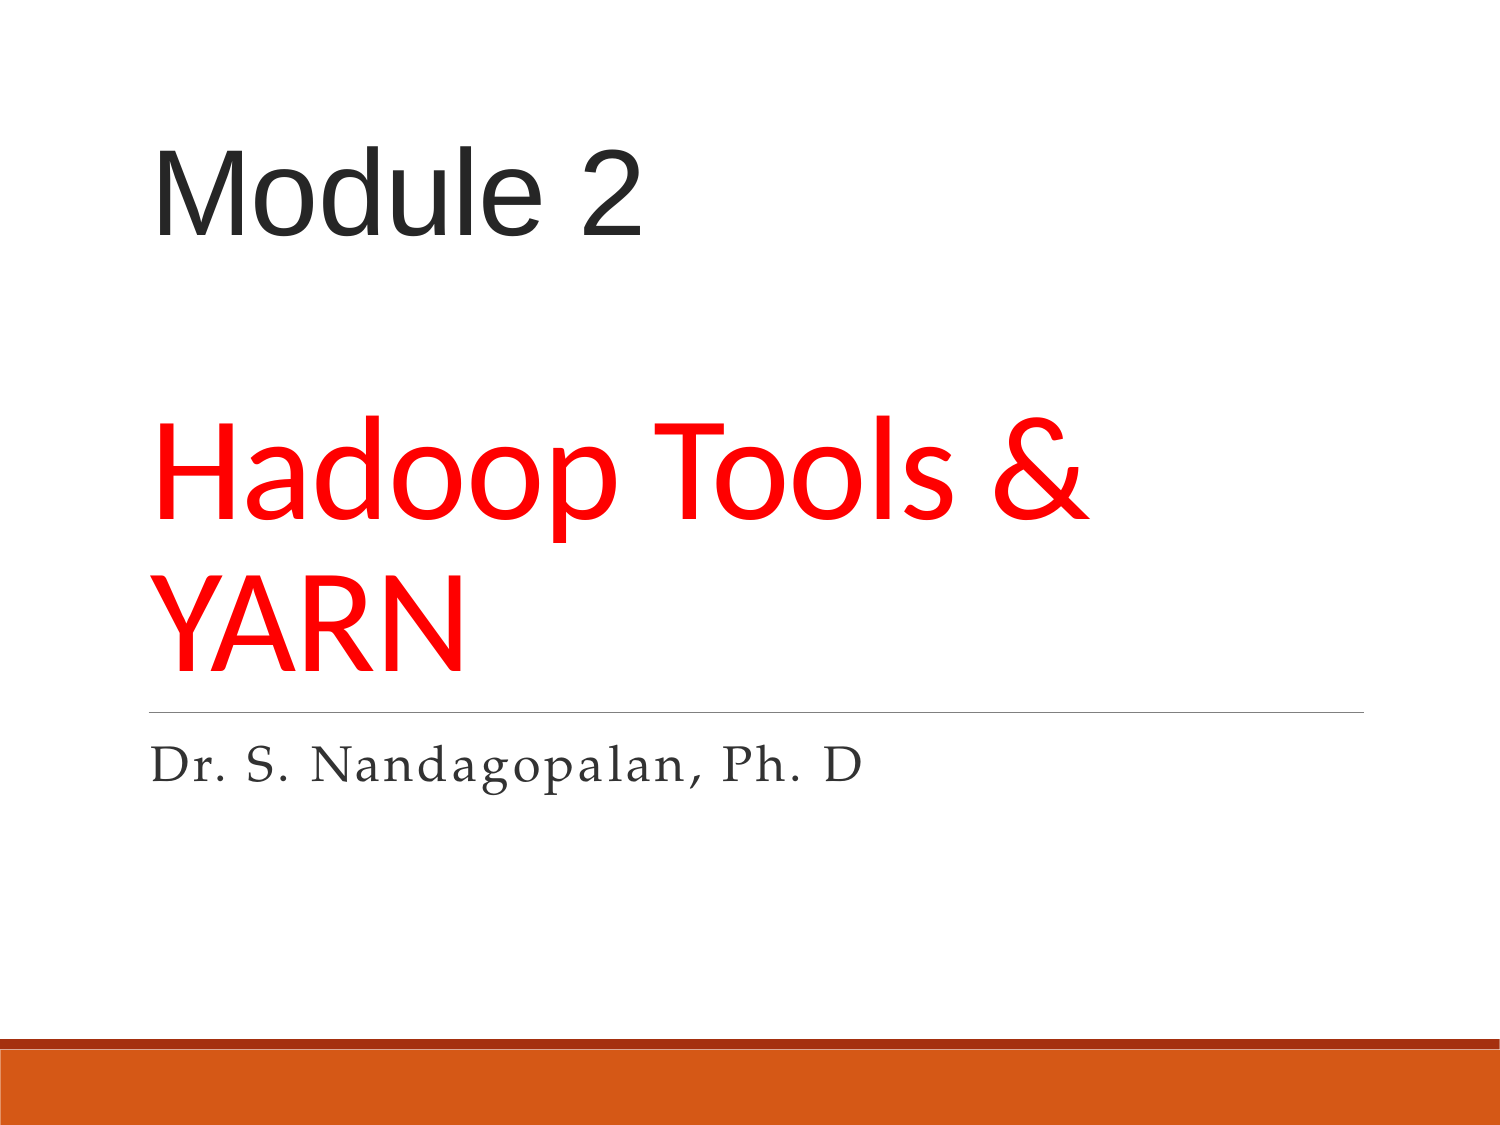

# Module 2 Hadoop Tools & YARN
Dr. S. Nandagopalan, Ph. D